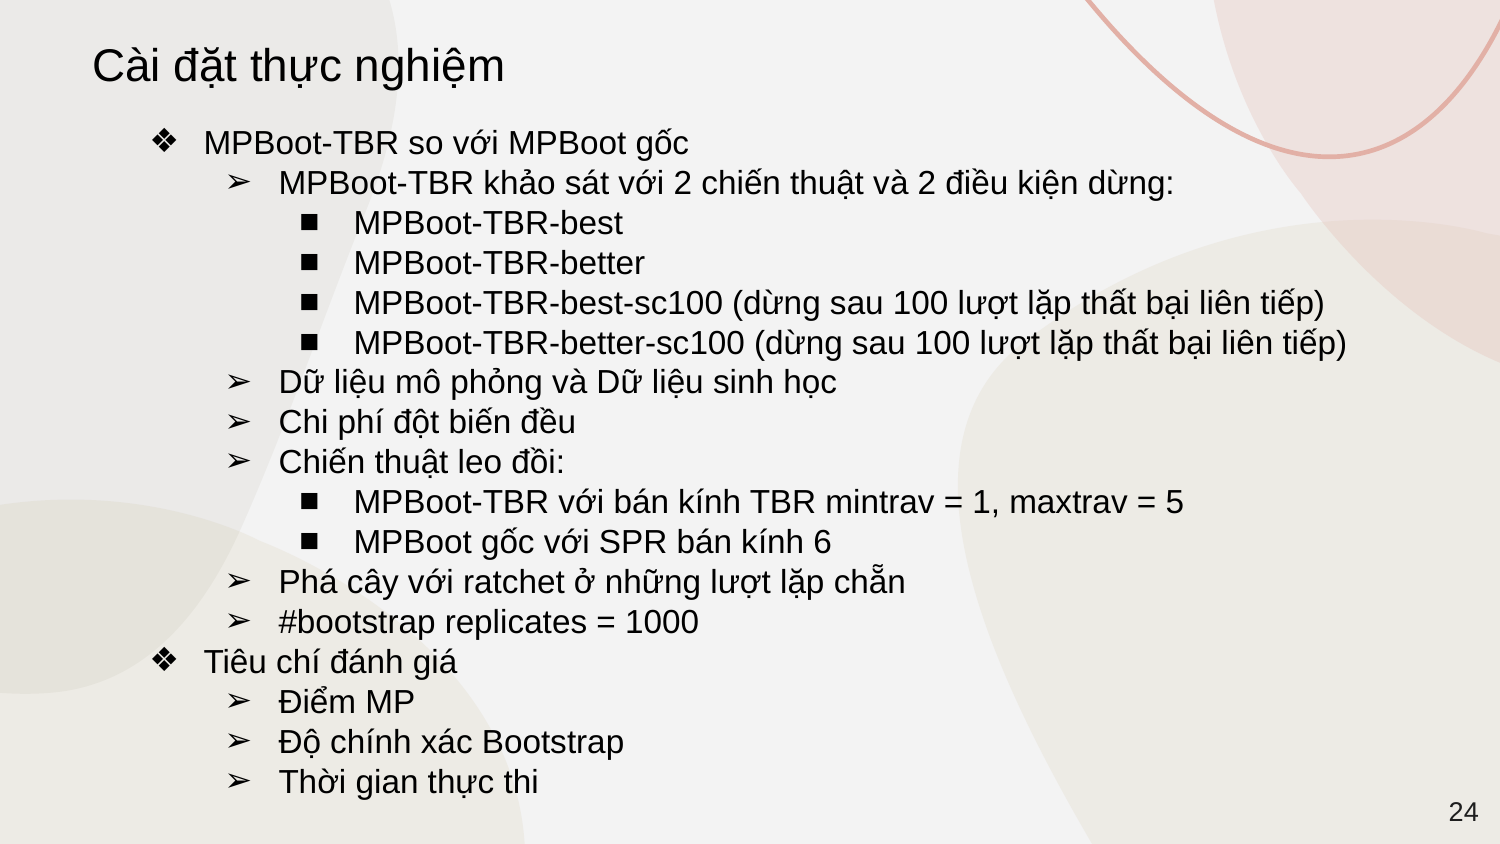

Cài đặt thực nghiệm
MPBoot-TBR so với MPBoot gốc
MPBoot-TBR khảo sát với 2 chiến thuật và 2 điều kiện dừng:
MPBoot-TBR-best
MPBoot-TBR-better
MPBoot-TBR-best-sc100 (dừng sau 100 lượt lặp thất bại liên tiếp)
MPBoot-TBR-better-sc100 (dừng sau 100 lượt lặp thất bại liên tiếp)
Dữ liệu mô phỏng và Dữ liệu sinh học
Chi phí đột biến đều
Chiến thuật leo đồi:
MPBoot-TBR với bán kính TBR mintrav = 1, maxtrav = 5
MPBoot gốc với SPR bán kính 6
Phá cây với ratchet ở những lượt lặp chẵn
#bootstrap replicates = 1000
Tiêu chí đánh giá
Điểm MP
Độ chính xác Bootstrap
Thời gian thực thi

24